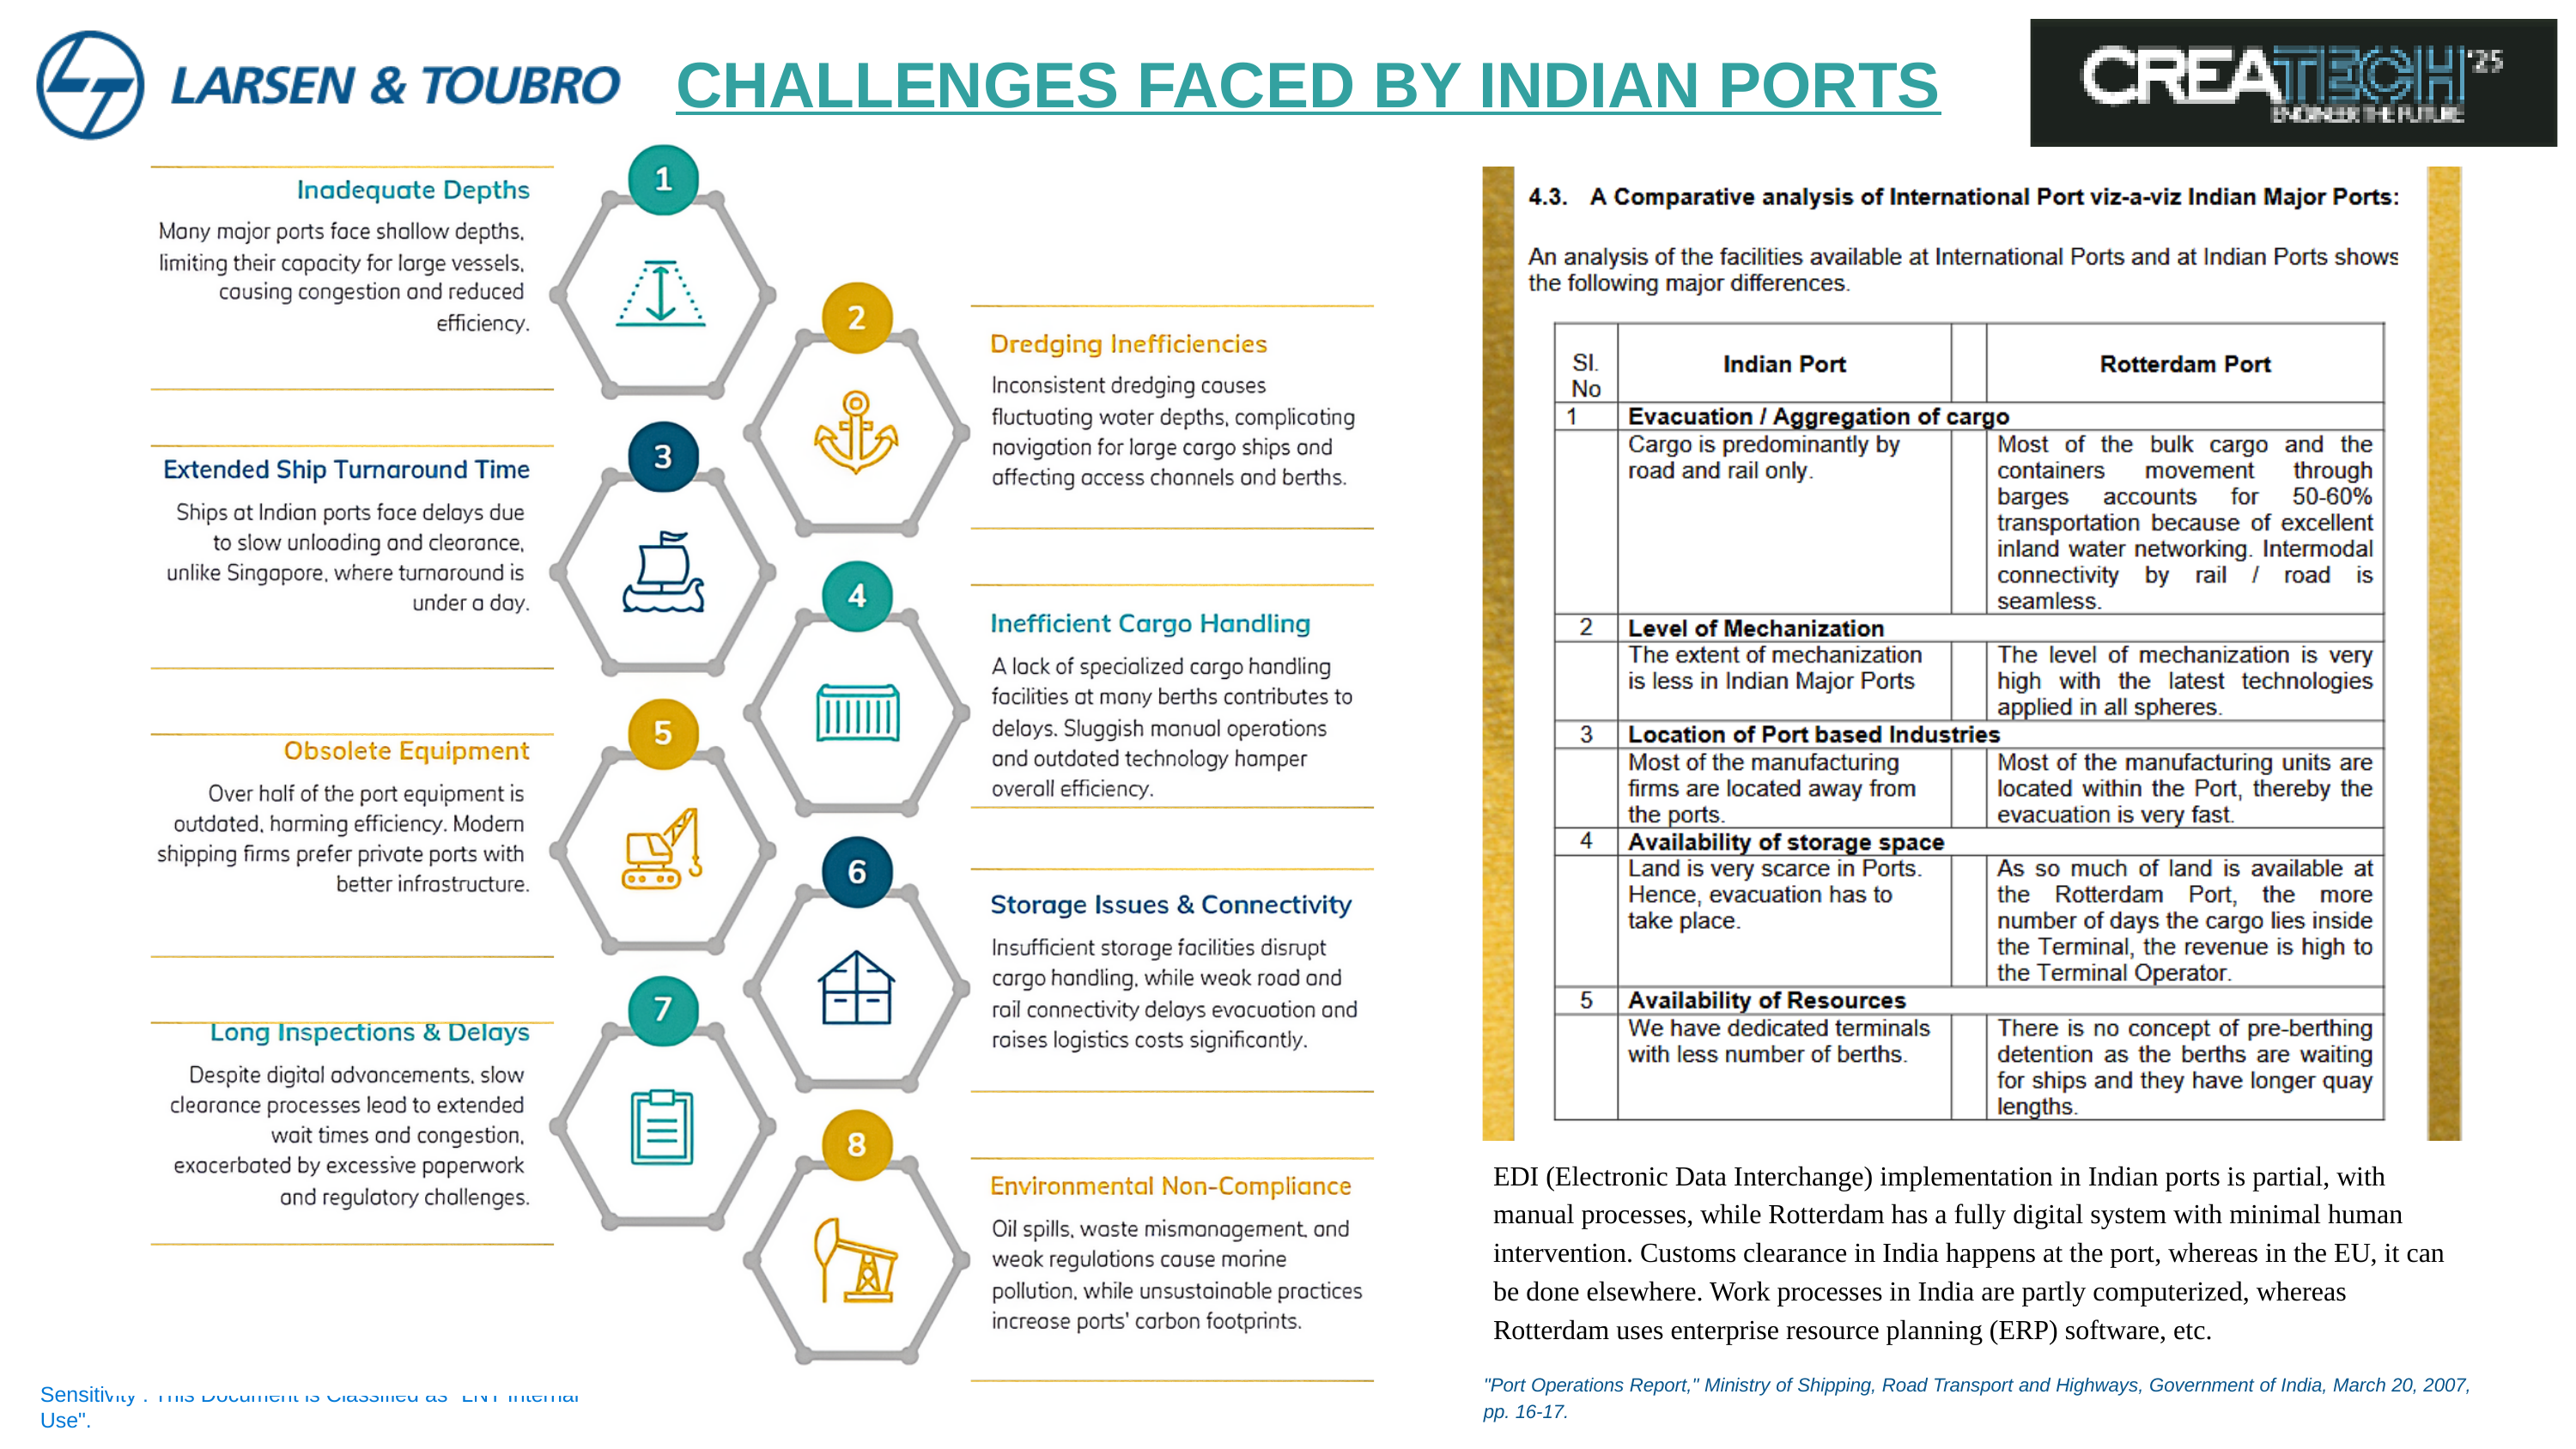

CHALLENGES FACED BY INDIAN PORTS

EDI (Electronic Data Interchange) implementation in Indian ports is partial, with manual processes, while Rotterdam has a fully digital system with minimal human intervention. Customs clearance in India happens at the port, whereas in the EU, it can be done elsewhere. Work processes in India are partly computerized, whereas Rotterdam uses enterprise resource planning (ERP) software, etc.
"Port Operations Report," Ministry of Shipping, Road Transport and Highways, Government of India, March 20, 2007, pp. 16-17.

Sensitivity : This Document is Classified as "LNT Internal Use".